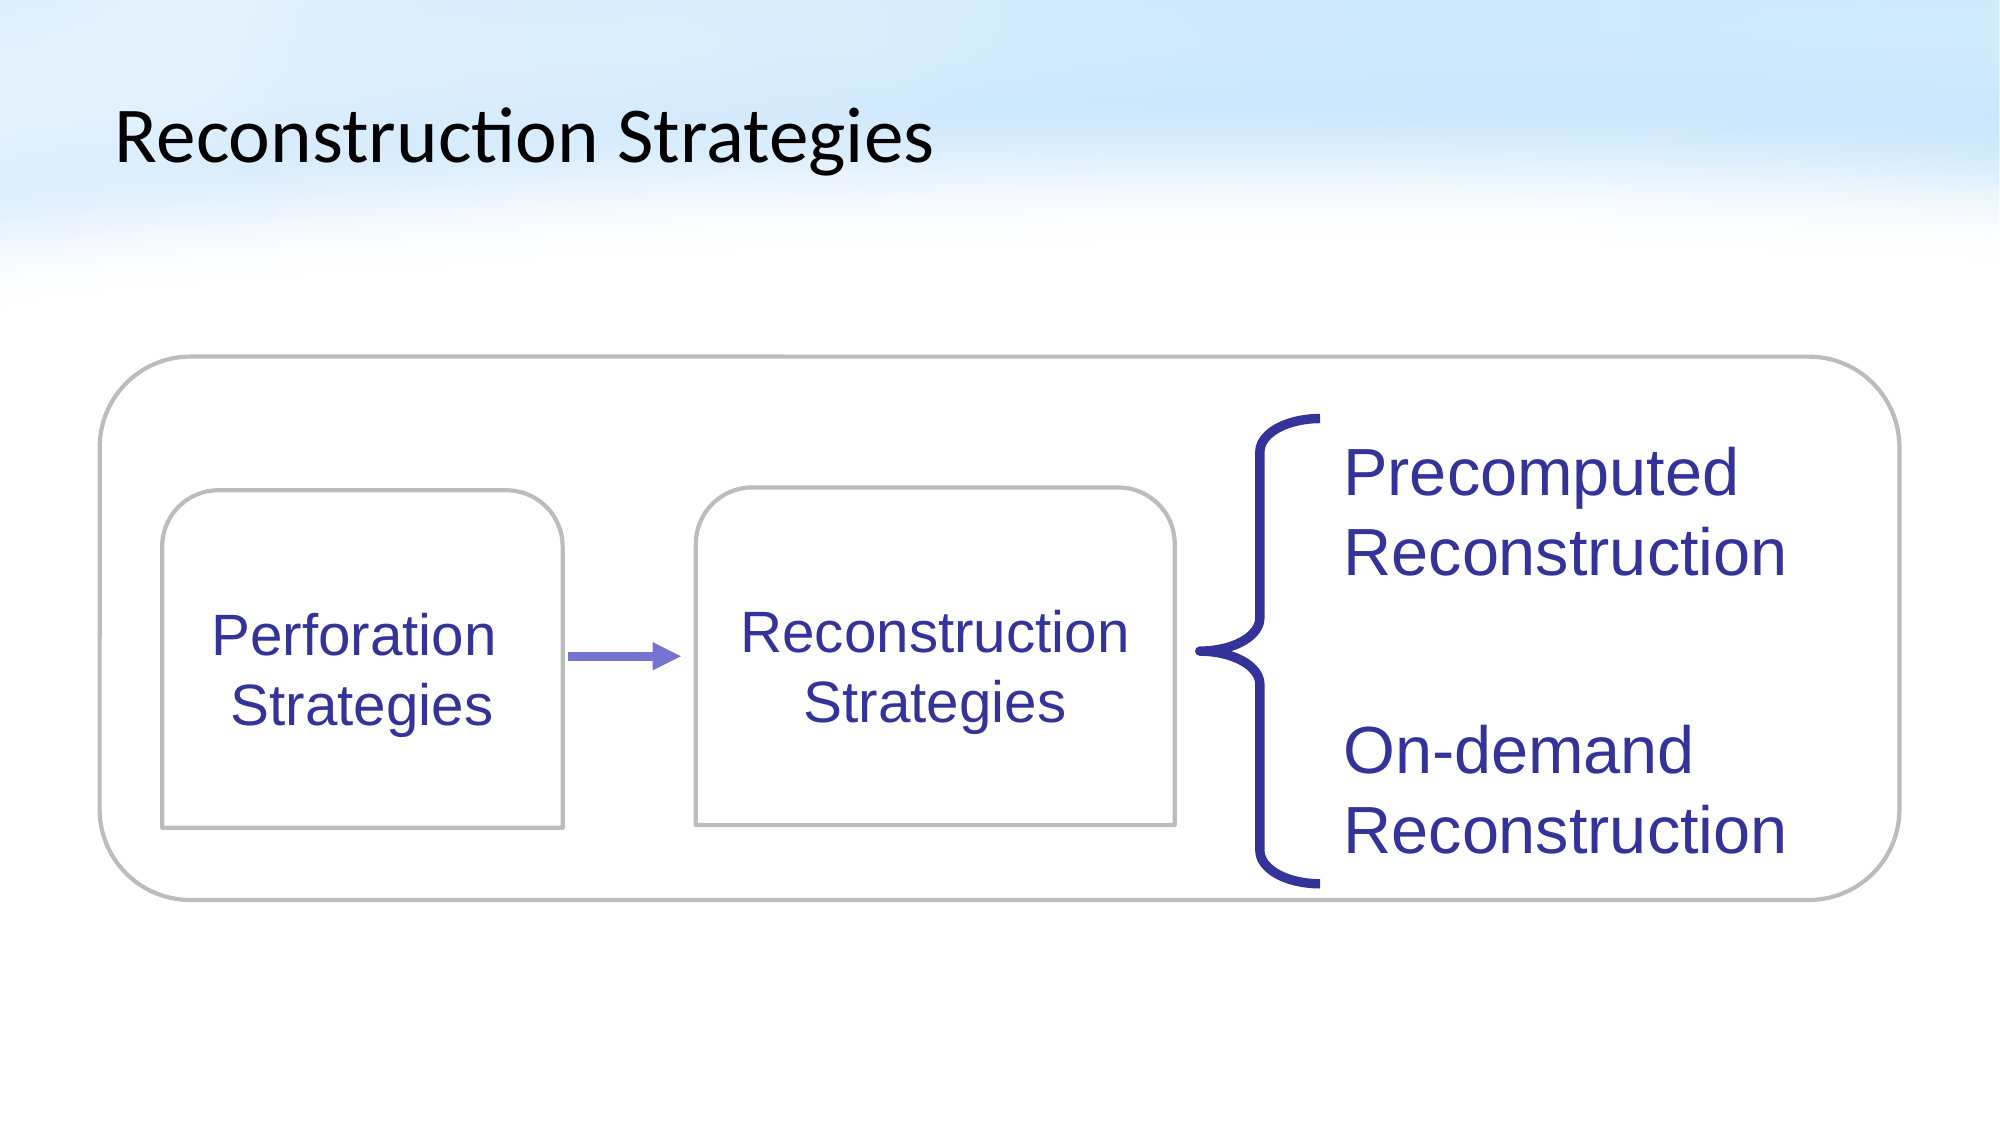

# Reconstruction Strategies

Precomputed Reconstruction
Reconstruction
Strategies
Perforation
Strategies
On-demand
Reconstruction